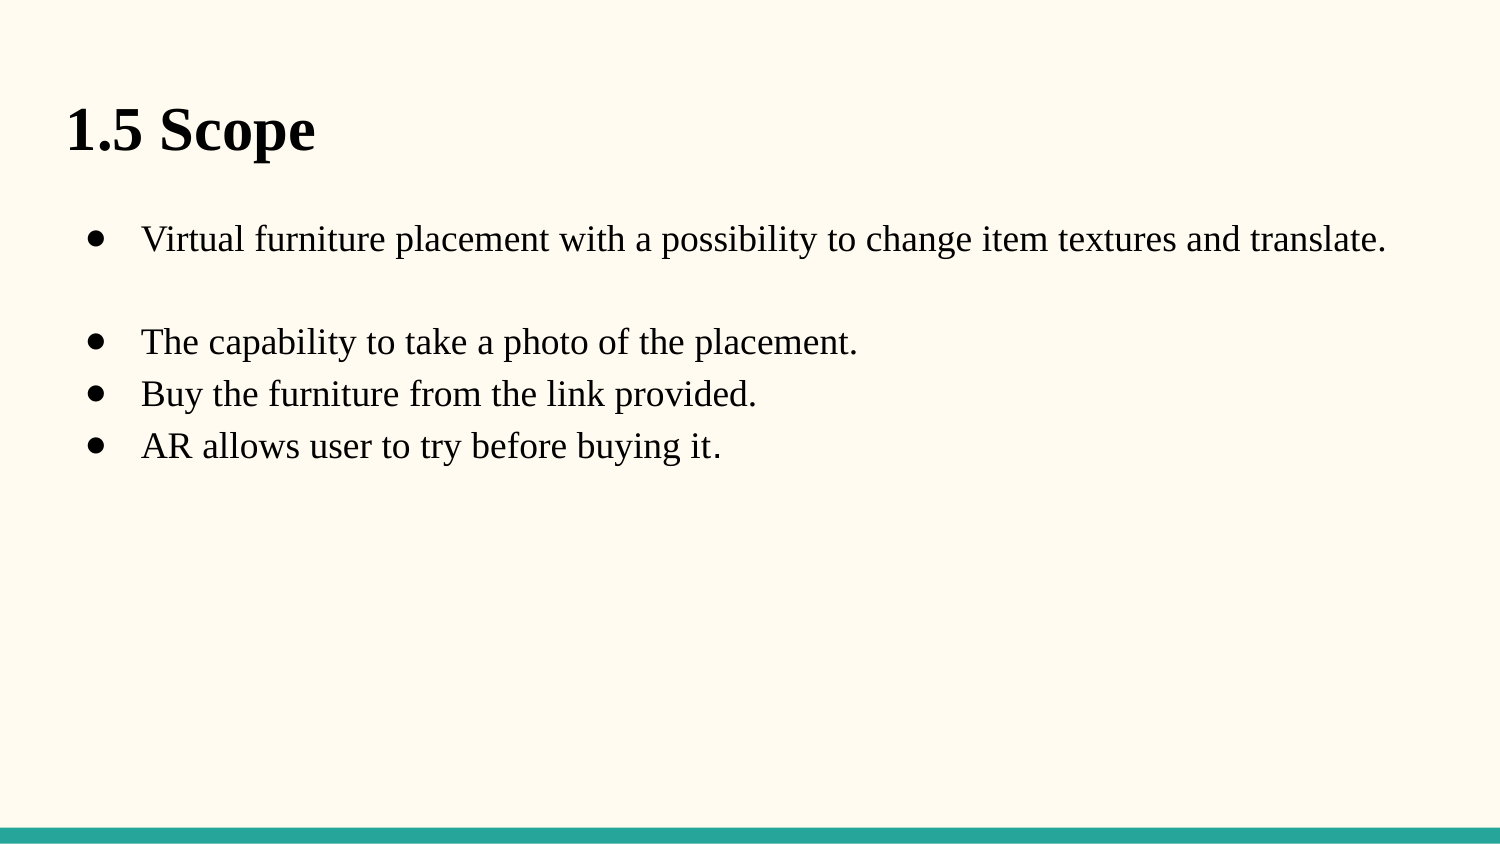

1.5 Scope
Virtual furniture placement with a possibility to change item textures and translate.
The capability to take a photo of the placement.
Buy the furniture from the link provided.
AR allows user to try before buying it.